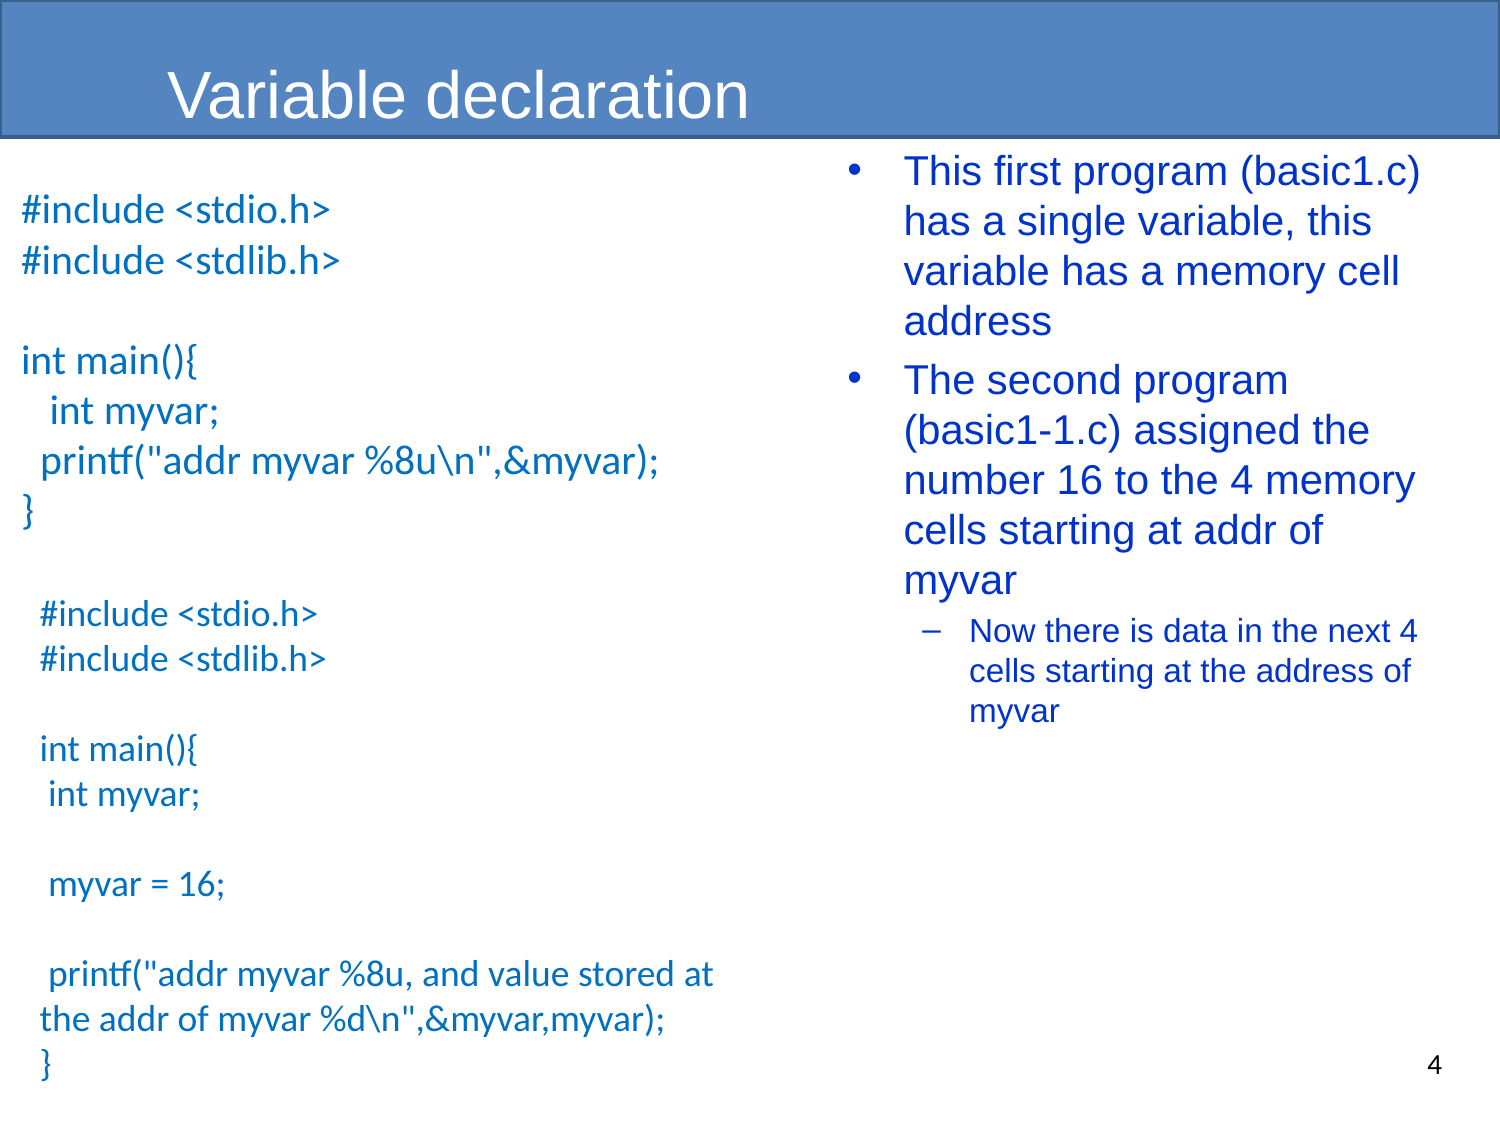

# Variable declaration
This first program (basic1.c) has a single variable, this variable has a memory cell  address
The second program (basic1-1.c) assigned the number 16 to the 4 memory cells starting at addr of myvar
Now there is data in the next 4 cells starting at the address of myvar
#include <stdio.h>
#include <stdlib.h>

int main(){
   int myvar;
  printf("addr myvar %8u\n",&myvar);
}
#include <stdio.h>
#include <stdlib.h>

int main(){
 int myvar;

 myvar = 16;

 printf("addr myvar %8u, and value stored at the addr of myvar %d\n",&myvar,myvar);
}
4